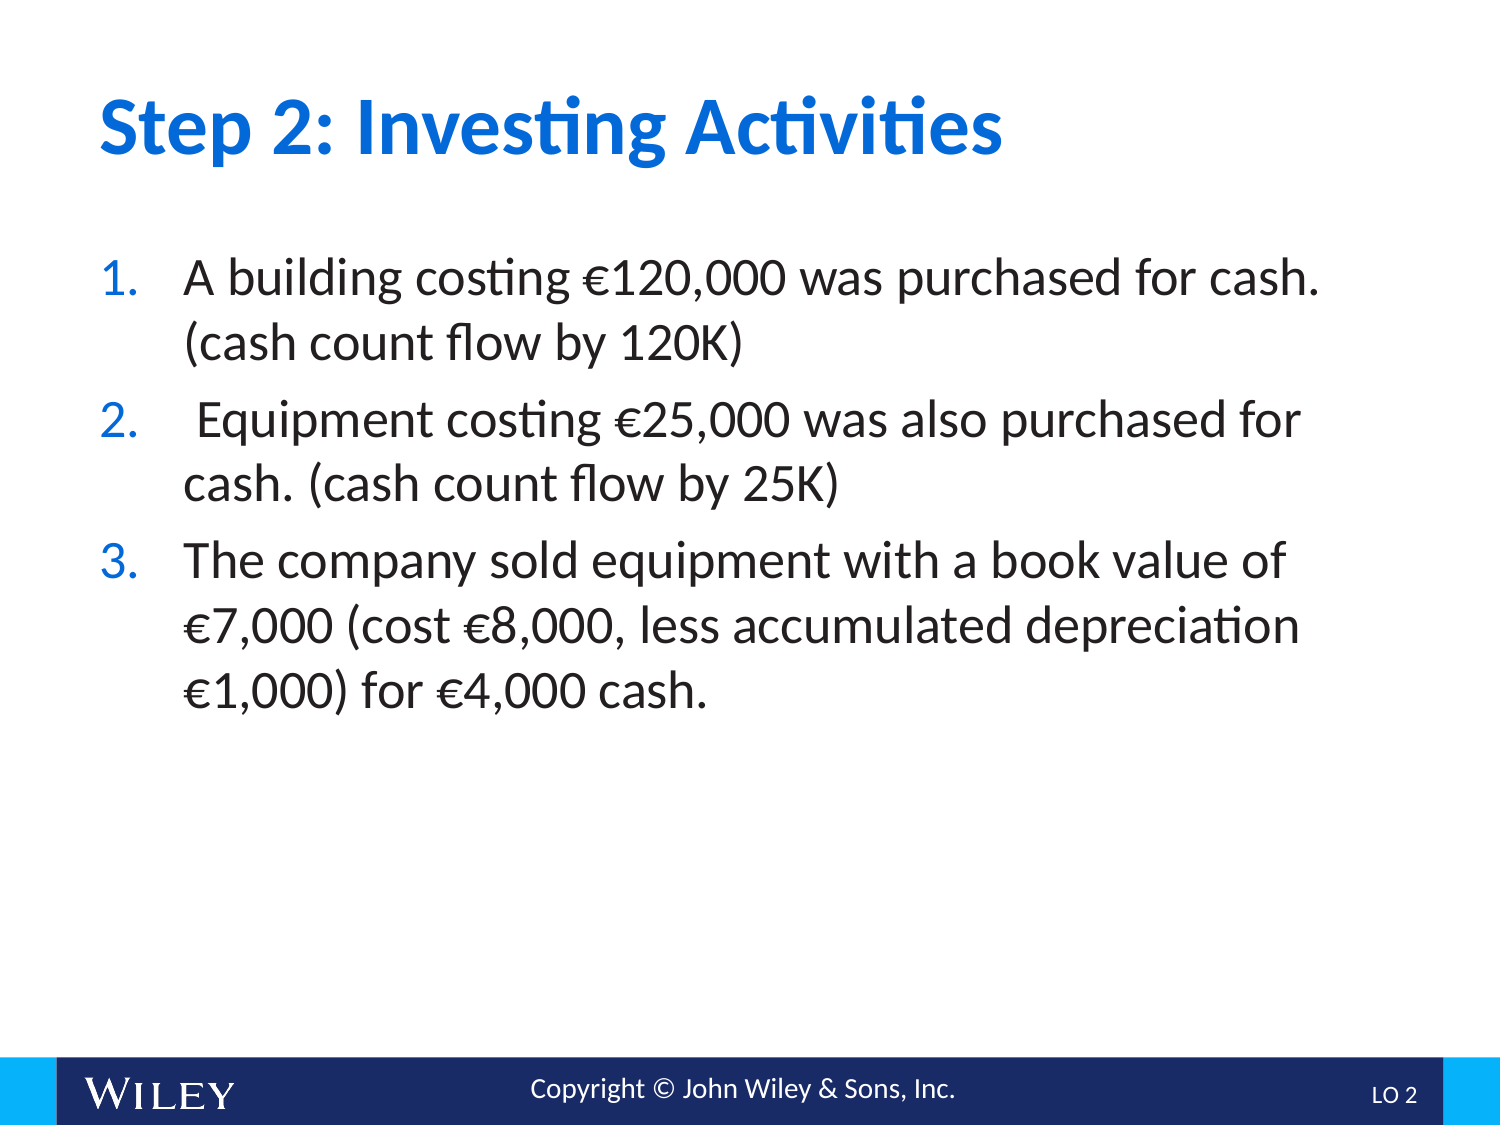

# Step 2: Investing Activities
A building costing €120,000 was purchased for cash. (cash count flow by 120K)
 Equipment costing €25,000 was also purchased for cash. (cash count flow by 25K)
The company sold equipment with a book value of €7,000 (cost €8,000, less accumulated depreciation €1,000) for €4,000 cash.

L O 2